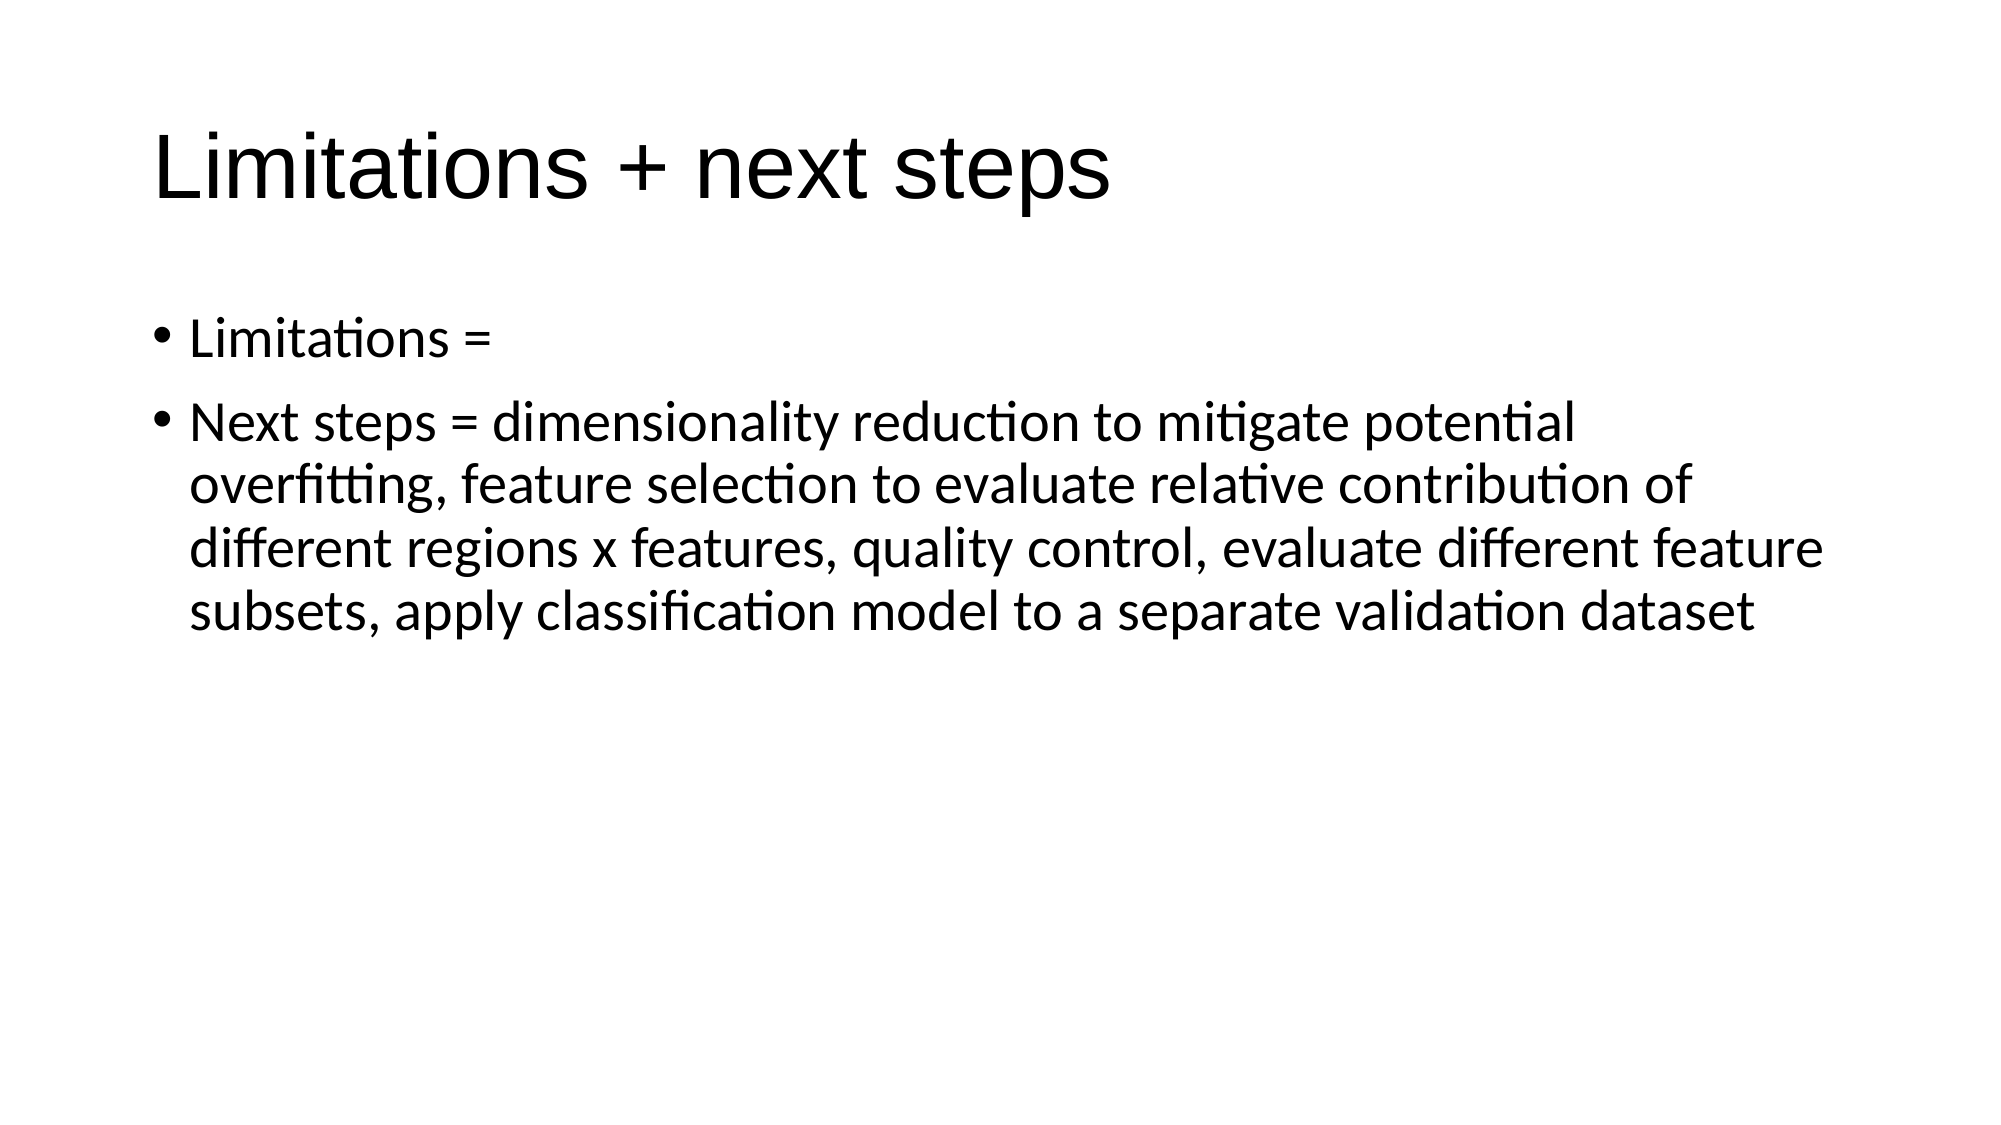

# Limitations + next steps
Limitations =
Next steps = dimensionality reduction to mitigate potential overfitting, feature selection to evaluate relative contribution of different regions x features, quality control, evaluate different feature subsets, apply classification model to a separate validation dataset